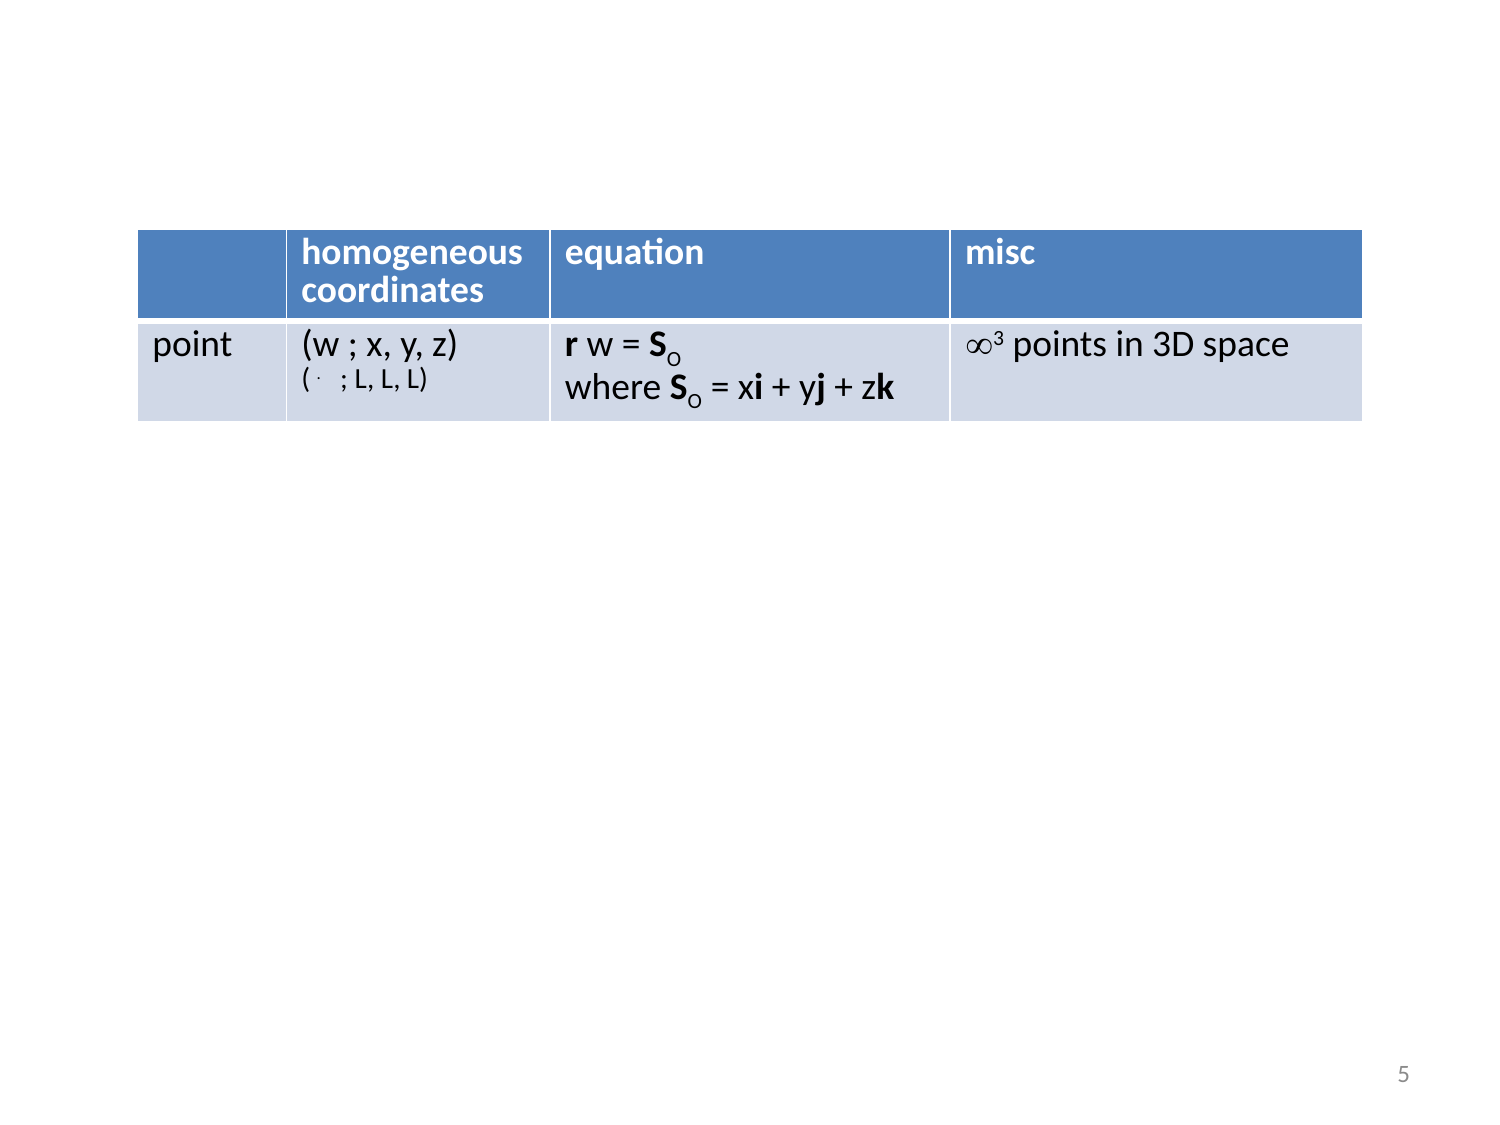

|  | homogeneous coordinates | equation | misc |
| --- | --- | --- | --- |
| point | (w ; x, y, z) ( . ; L, L, L) | r w = SO where SO = xi + yj + zk | ∞3 points in 3D space |
5